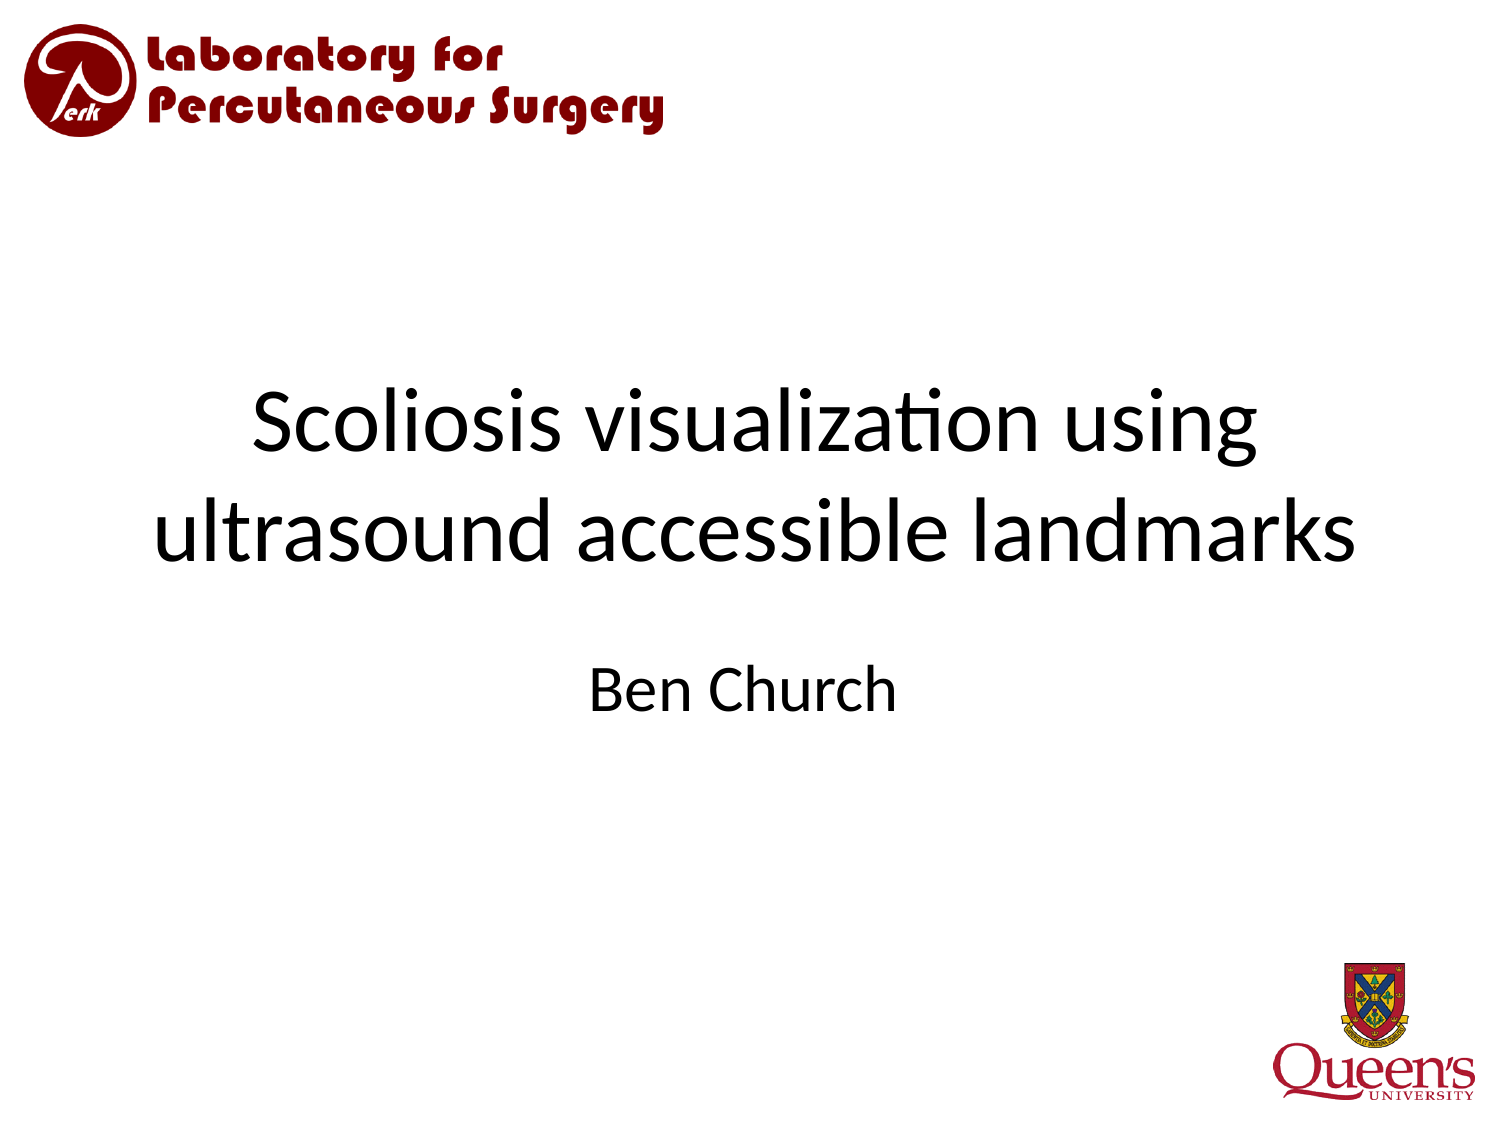

# Scoliosis visualization using ultrasound accessible landmarks
Ben Church